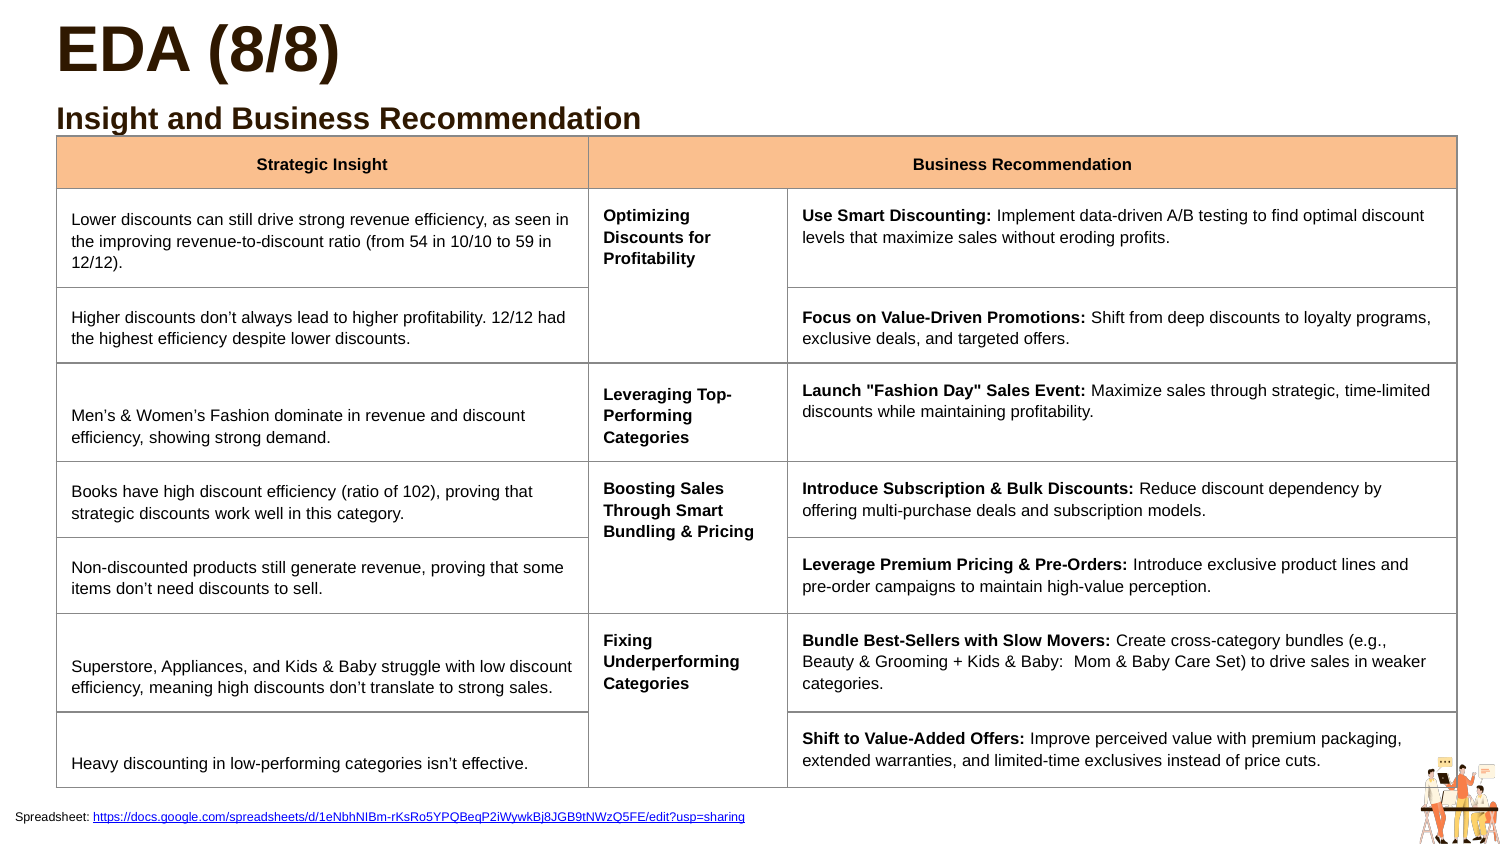

EDA (8/8)
Insight and Business Recommendation
| Strategic Insight | Business Recommendation |  |
| --- | --- | --- |
| Lower discounts can still drive strong revenue efficiency, as seen in the improving revenue-to-discount ratio (from 54 in 10/10 to 59 in 12/12). | Optimizing Discounts for Profitability | Use Smart Discounting: Implement data-driven A/B testing to find optimal discount levels that maximize sales without eroding profits. |
| Higher discounts don’t always lead to higher profitability. 12/12 had the highest efficiency despite lower discounts. |  | Focus on Value-Driven Promotions: Shift from deep discounts to loyalty programs, exclusive deals, and targeted offers. |
| Men’s & Women’s Fashion dominate in revenue and discount efficiency, showing strong demand. | Leveraging Top-Performing Categories | Launch "Fashion Day" Sales Event: Maximize sales through strategic, time-limited discounts while maintaining profitability. |
| Books have high discount efficiency (ratio of 102), proving that strategic discounts work well in this category. | Boosting Sales Through Smart Bundling & Pricing | Introduce Subscription & Bulk Discounts: Reduce discount dependency by offering multi-purchase deals and subscription models. |
| Non-discounted products still generate revenue, proving that some items don’t need discounts to sell. |  | Leverage Premium Pricing & Pre-Orders: Introduce exclusive product lines and pre-order campaigns to maintain high-value perception. |
| Superstore, Appliances, and Kids & Baby struggle with low discount efficiency, meaning high discounts don’t translate to strong sales. | Fixing Underperforming Categories | Bundle Best-Sellers with Slow Movers: Create cross-category bundles (e.g., Beauty & Grooming + Kids & Baby: Mom & Baby Care Set) to drive sales in weaker categories. |
| Heavy discounting in low-performing categories isn’t effective. |  | Shift to Value-Added Offers: Improve perceived value with premium packaging, extended warranties, and limited-time exclusives instead of price cuts. |

Spreadsheet: https://docs.google.com/spreadsheets/d/1eNbhNIBm-rKsRo5YPQBeqP2iWywkBj8JGB9tNWzQ5FE/edit?usp=sharing